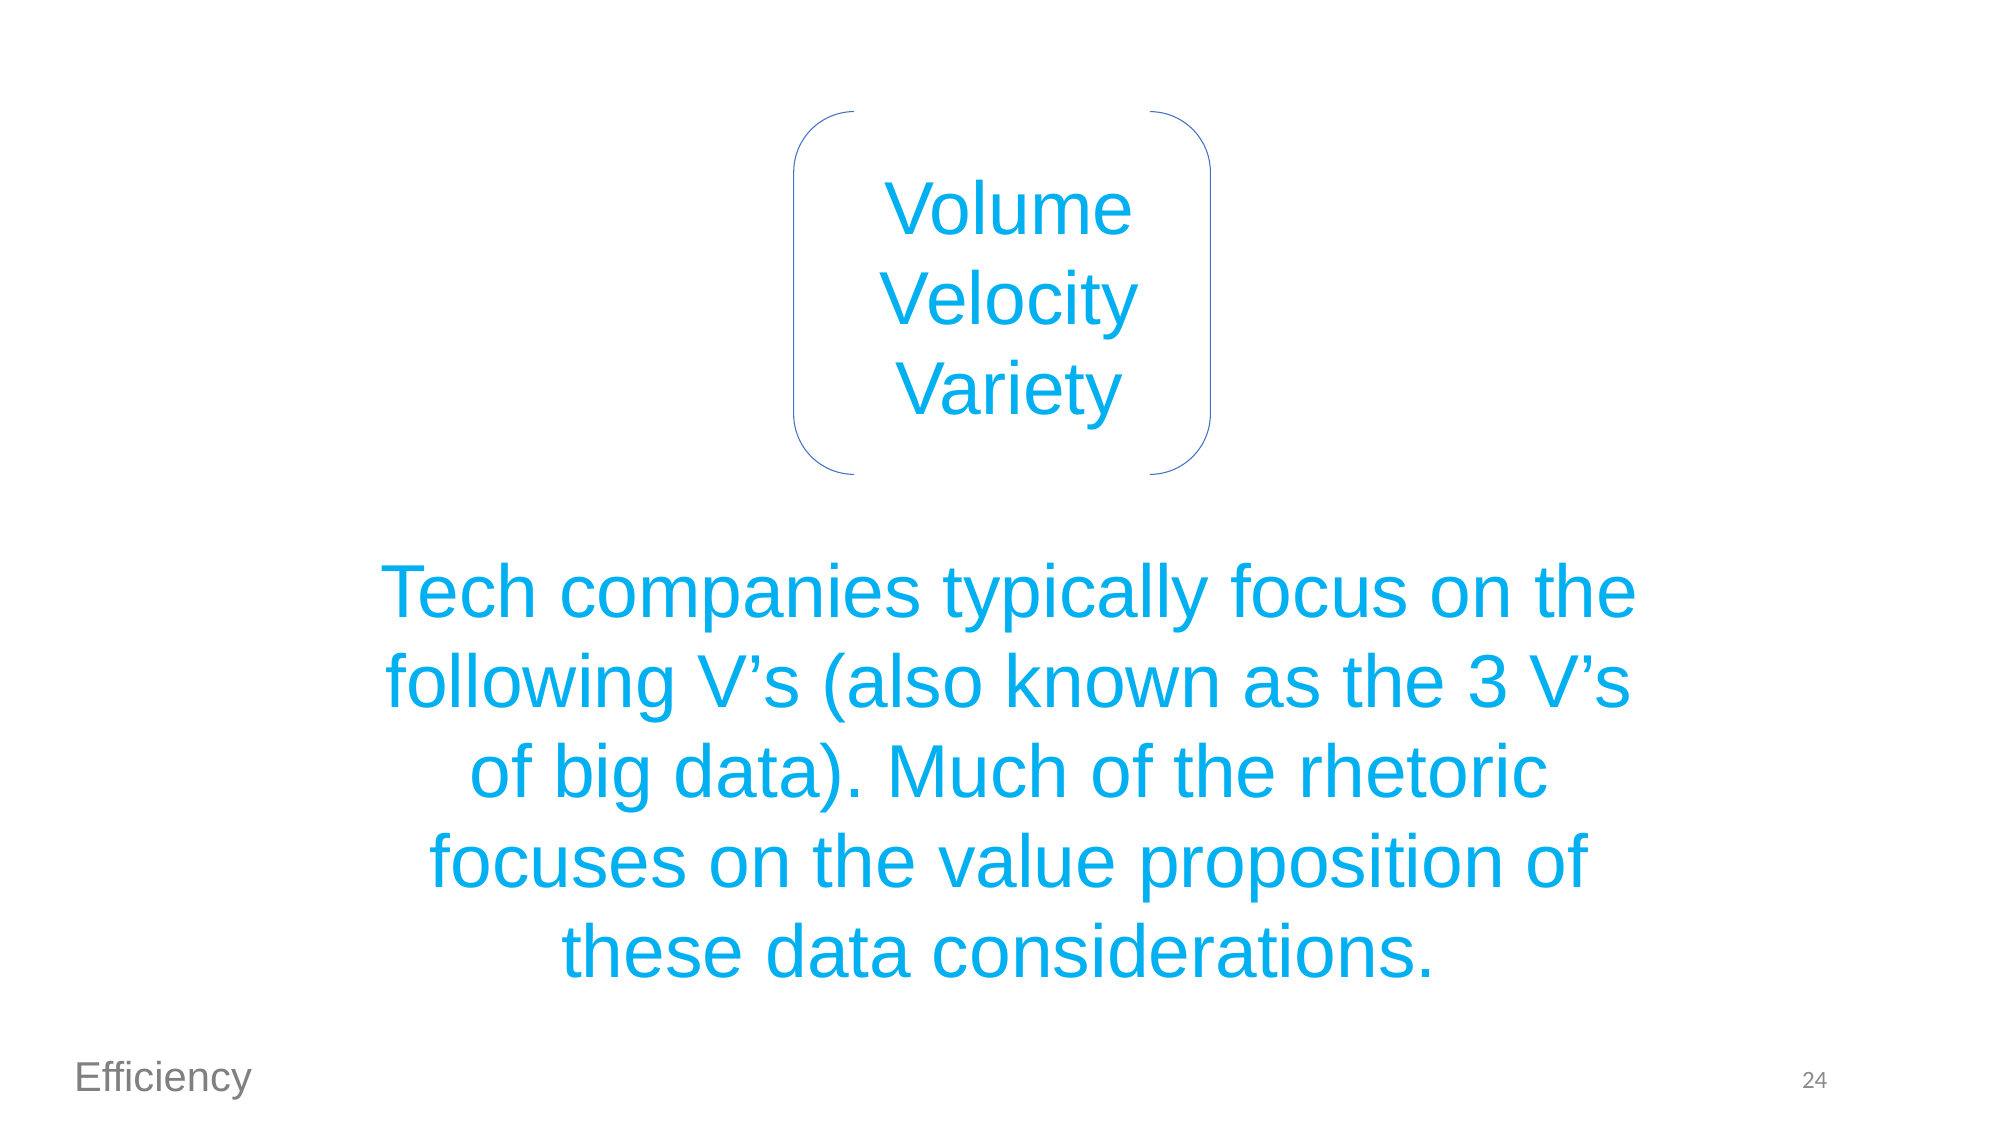

Volume
Velocity
Variety
Tech companies typically focus on the following V’s (also known as the 3 V’s of big data). Much of the rhetoric focuses on the value proposition of these data considerations.
Efficiency
24